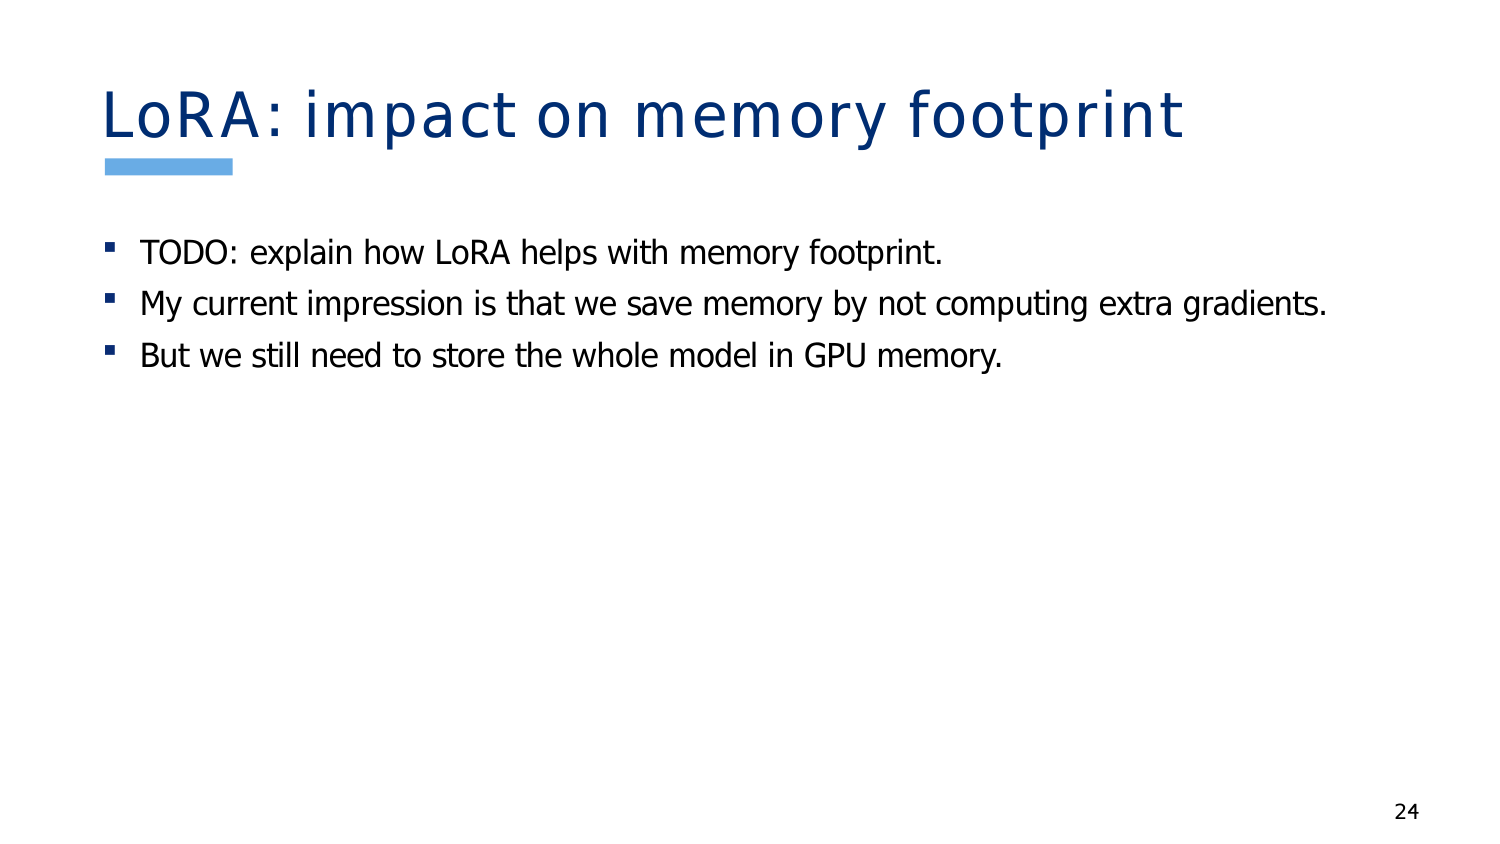

# LoRA: impact on memory footprint
TODO: explain how LoRA helps with memory footprint.
My current impression is that we save memory by not computing extra gradients.
But we still need to store the whole model in GPU memory.